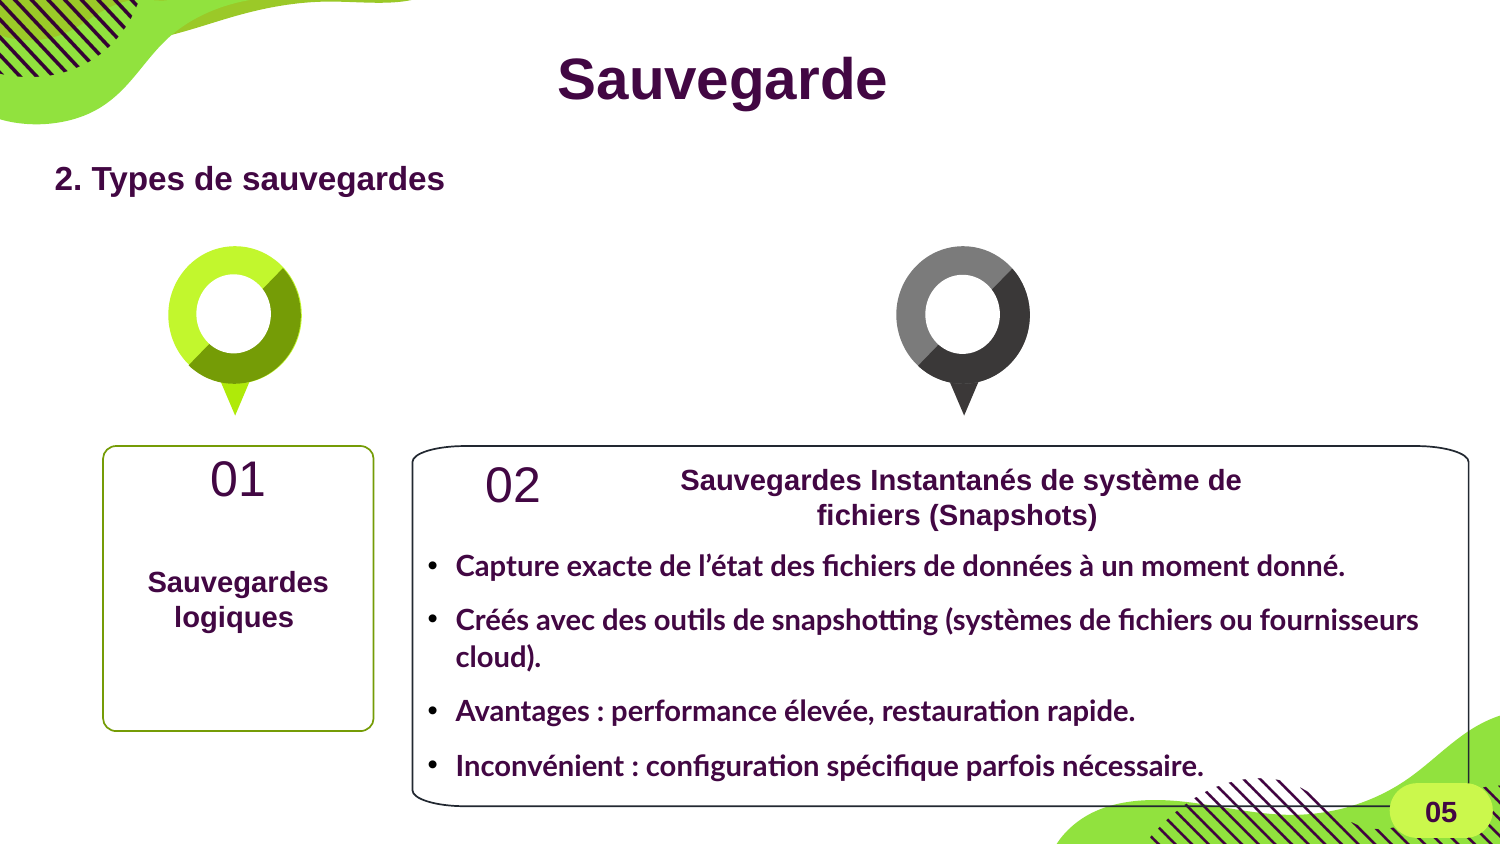

# Sauvegarde
2. Types de sauvegardes

01

02

Sauvegardes Instantanés de système de fichiers (Snapshots)
01
02

Sauvegardes logiques
Capture exacte de l’état des fichiers de données à un moment donné.
Créés avec des outils de snapshotting (systèmes de fichiers ou fournisseurs cloud).
Avantages : performance élevée, restauration rapide.
Inconvénient : configuration spécifique parfois nécessaire.

03
05